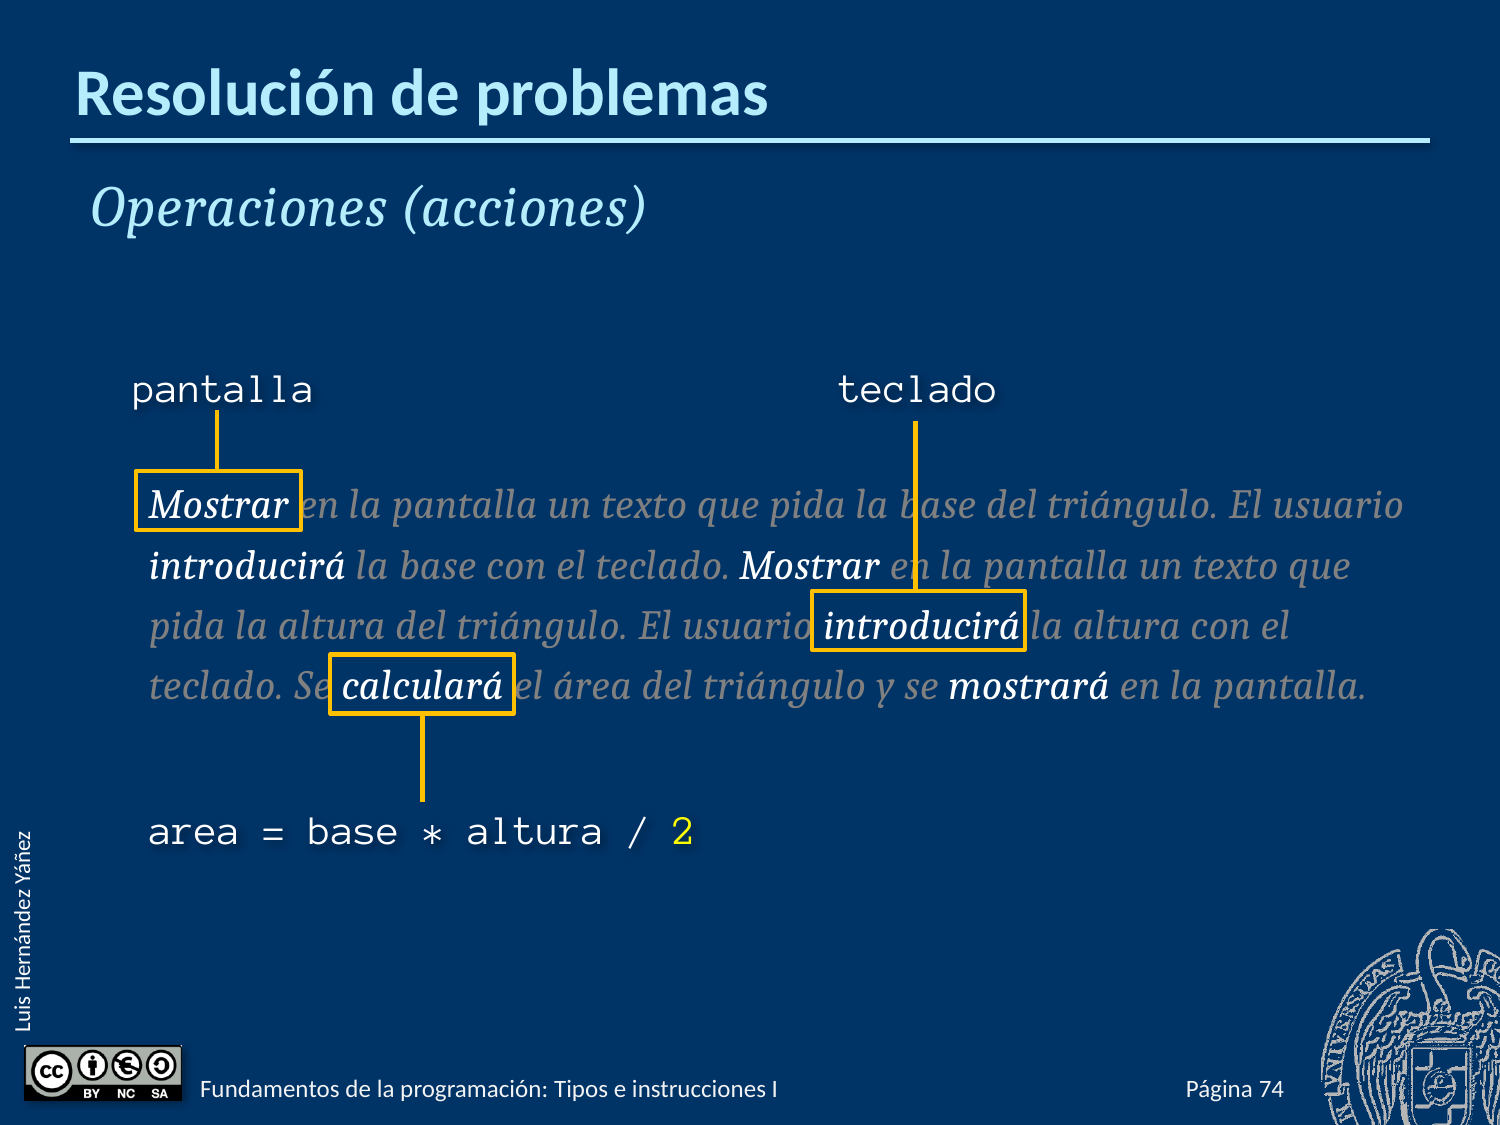

# Resolución de problemas
Operaciones (acciones)
Mostrar en la pantalla un texto que pida la base del triángulo. El usuario introducirá la base con el teclado. Mostrar en la pantalla un texto que pida la altura del triángulo. El usuario introducirá la altura con el teclado. Se calculará el área del triángulo y se mostrará en la pantalla.
pantalla

teclado

area = base * altura / 2
Fundamentos de la programación: Tipos e instrucciones I
Página 74